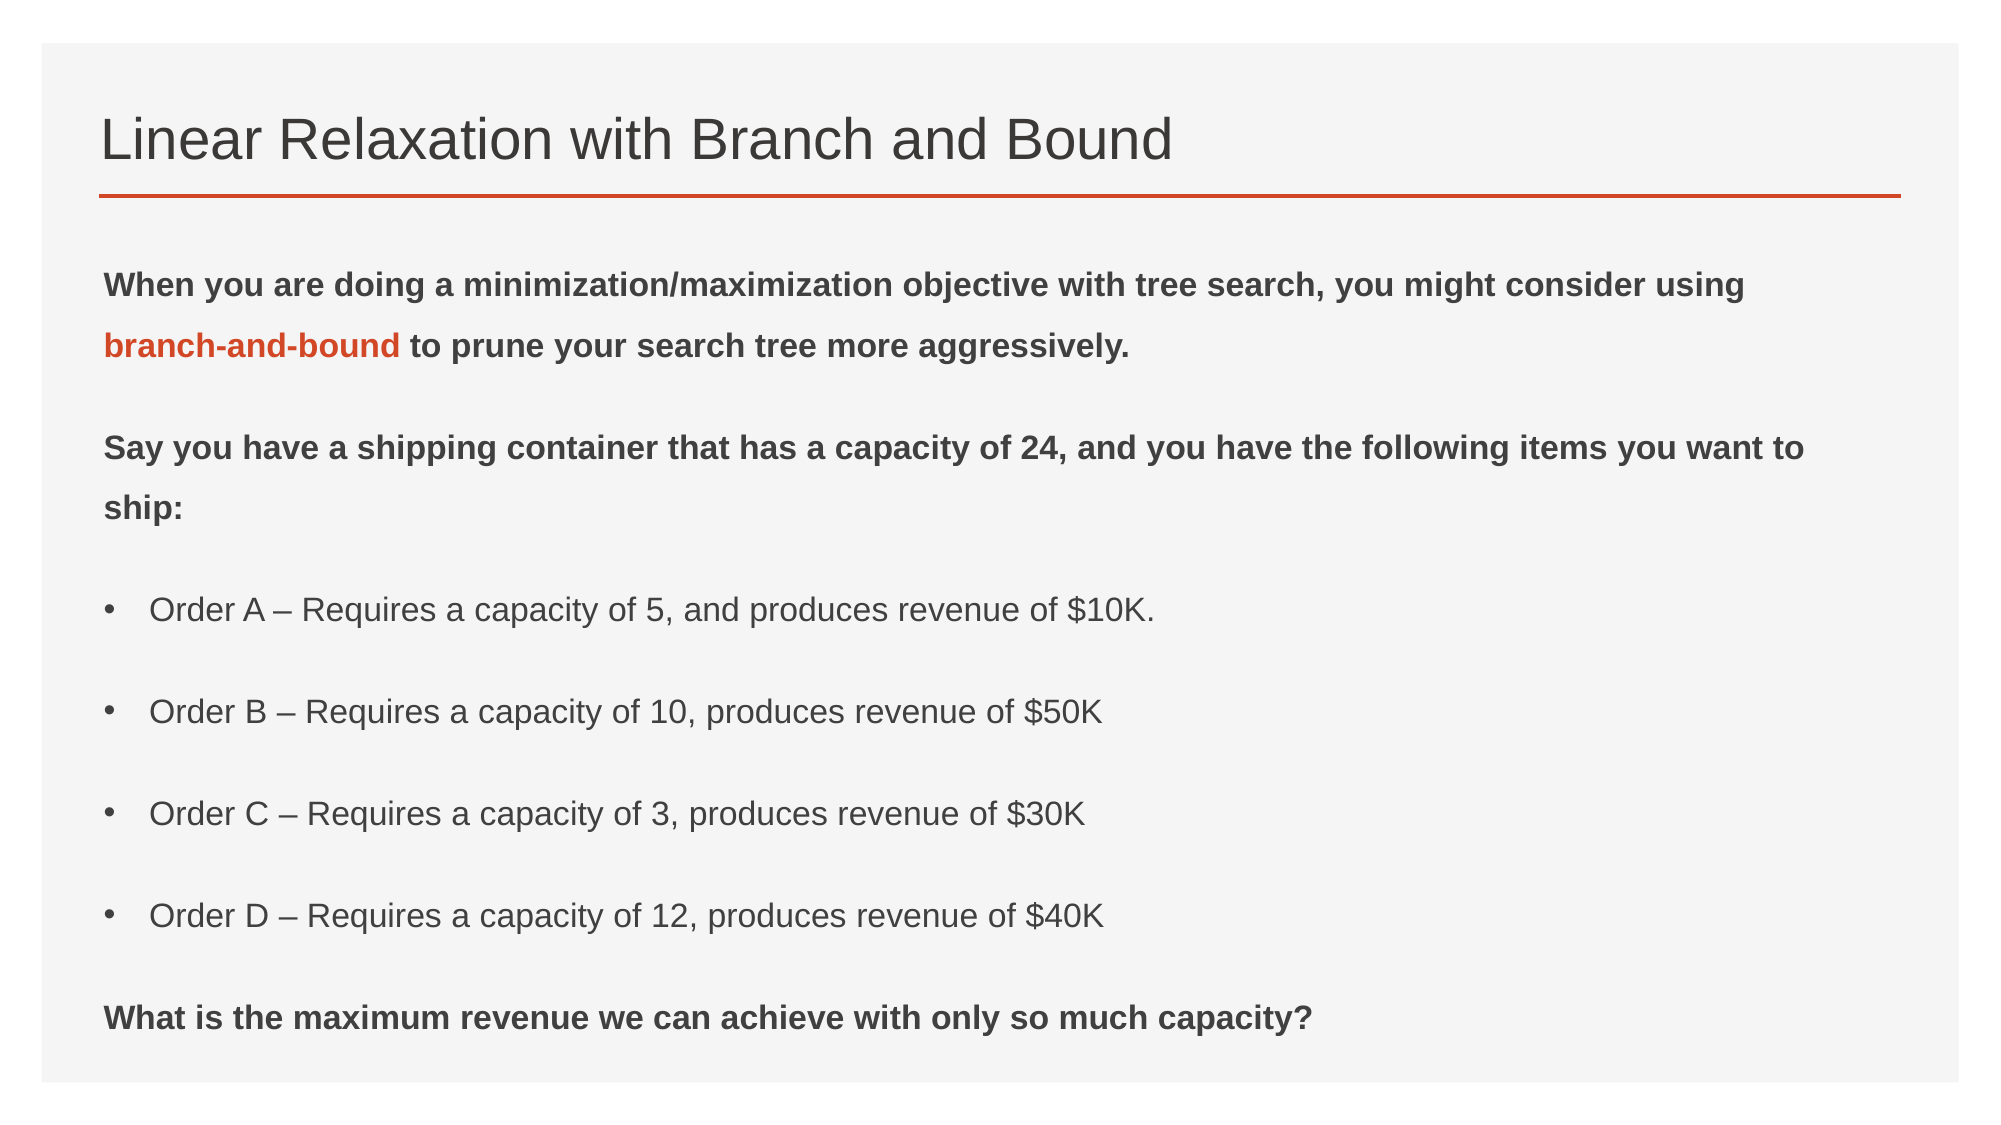

# Linear Relaxation with Branch and Bound
When you are doing a minimization/maximization objective with tree search, you might consider using branch-and-bound to prune your search tree more aggressively.
Say you have a shipping container that has a capacity of 24, and you have the following items you want to ship:
Order A – Requires a capacity of 5, and produces revenue of $10K.
Order B – Requires a capacity of 10, produces revenue of $50K
Order C – Requires a capacity of 3, produces revenue of $30K
Order D – Requires a capacity of 12, produces revenue of $40K
What is the maximum revenue we can achieve with only so much capacity?